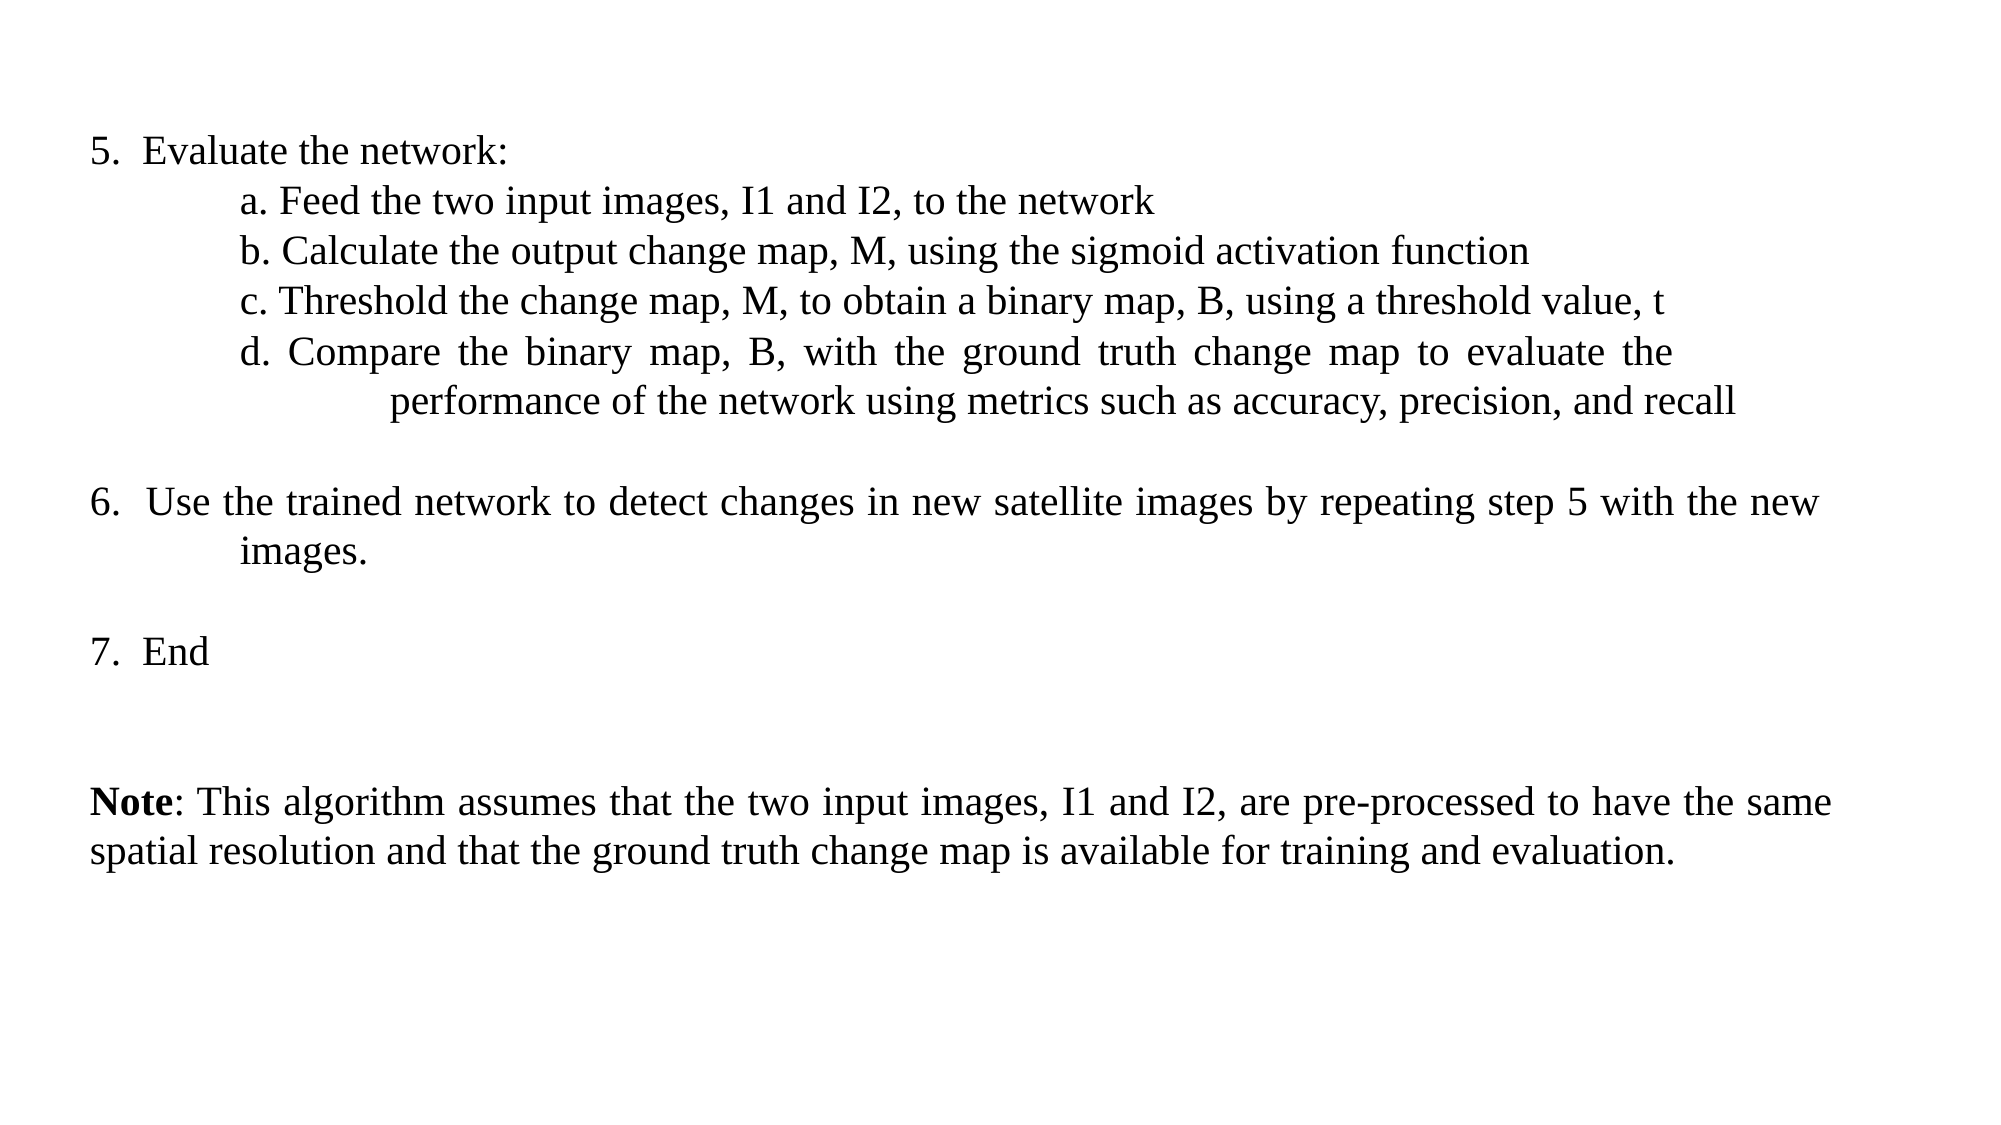

5.  Evaluate the network:
	a. Feed the two input images, I1 and I2, to the network
	b. Calculate the output change map, M, using the sigmoid activation function
	c. Threshold the change map, M, to obtain a binary map, B, using a threshold value, t
	d. Compare the binary map, B, with the ground truth change map to evaluate the 			performance of the network using metrics such as accuracy, precision, and recall

6.  Use the trained network to detect changes in new satellite images by repeating step 5 with the new  	images.

7.  End

Note: This algorithm assumes that the two input images, I1 and I2, are pre-processed to have the same spatial resolution and that the ground truth change map is available for training and evaluation.